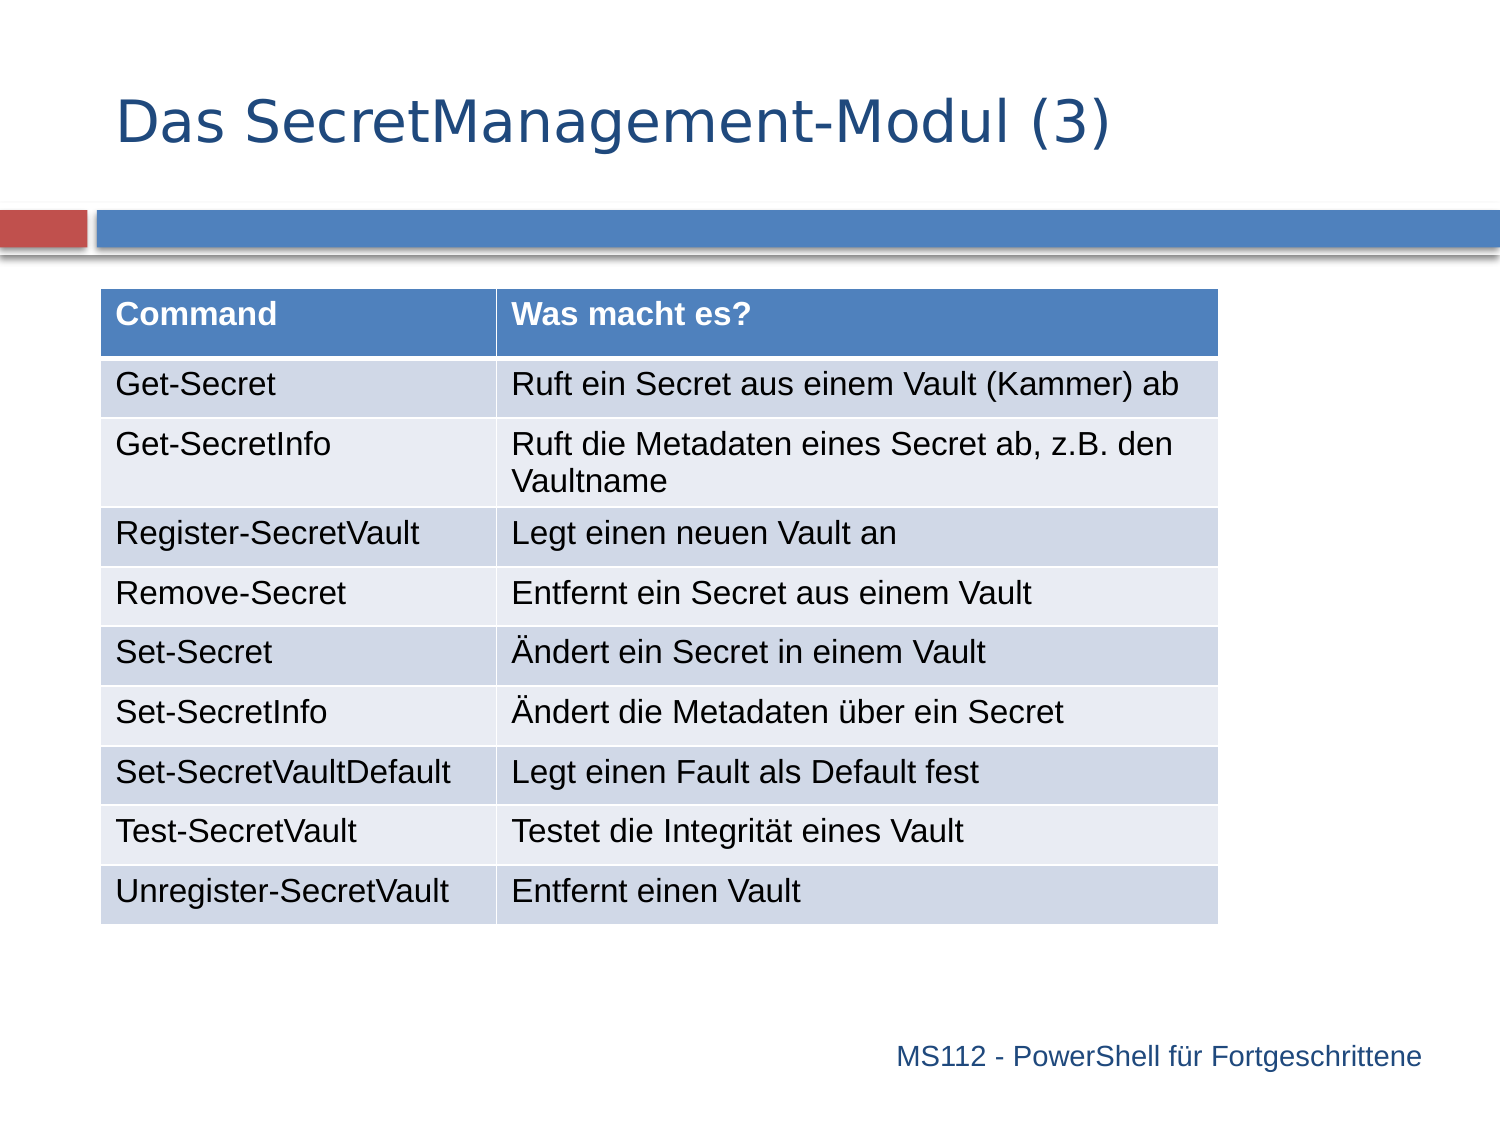

# Das SecretManagement-Modul (3)
| Command | Was macht es? |
| --- | --- |
| Get-Secret | Ruft ein Secret aus einem Vault (Kammer) ab |
| Get-SecretInfo | Ruft die Metadaten eines Secret ab, z.B. den Vaultname |
| Register-SecretVault | Legt einen neuen Vault an |
| Remove-Secret | Entfernt ein Secret aus einem Vault |
| Set-Secret | Ändert ein Secret in einem Vault |
| Set-SecretInfo | Ändert die Metadaten über ein Secret |
| Set-SecretVaultDefault | Legt einen Fault als Default fest |
| Test-SecretVault | Testet die Integrität eines Vault |
| Unregister-SecretVault | Entfernt einen Vault |
MS112 - PowerShell für Fortgeschrittene